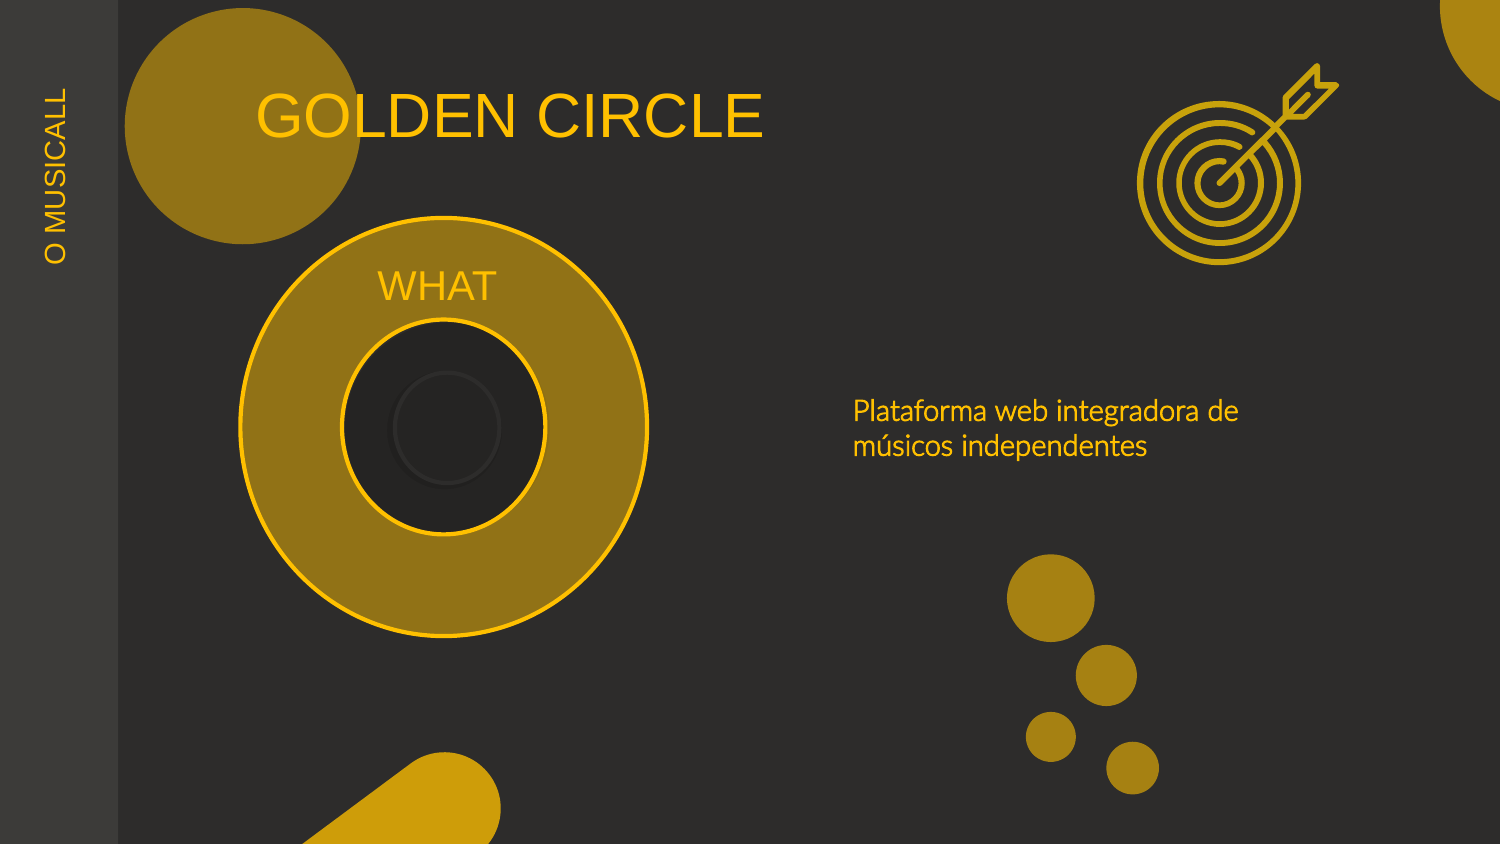

GOLDEN CIRCLE

WHAT
# O MUSICALL

Plataforma web integradora de músicos independentes